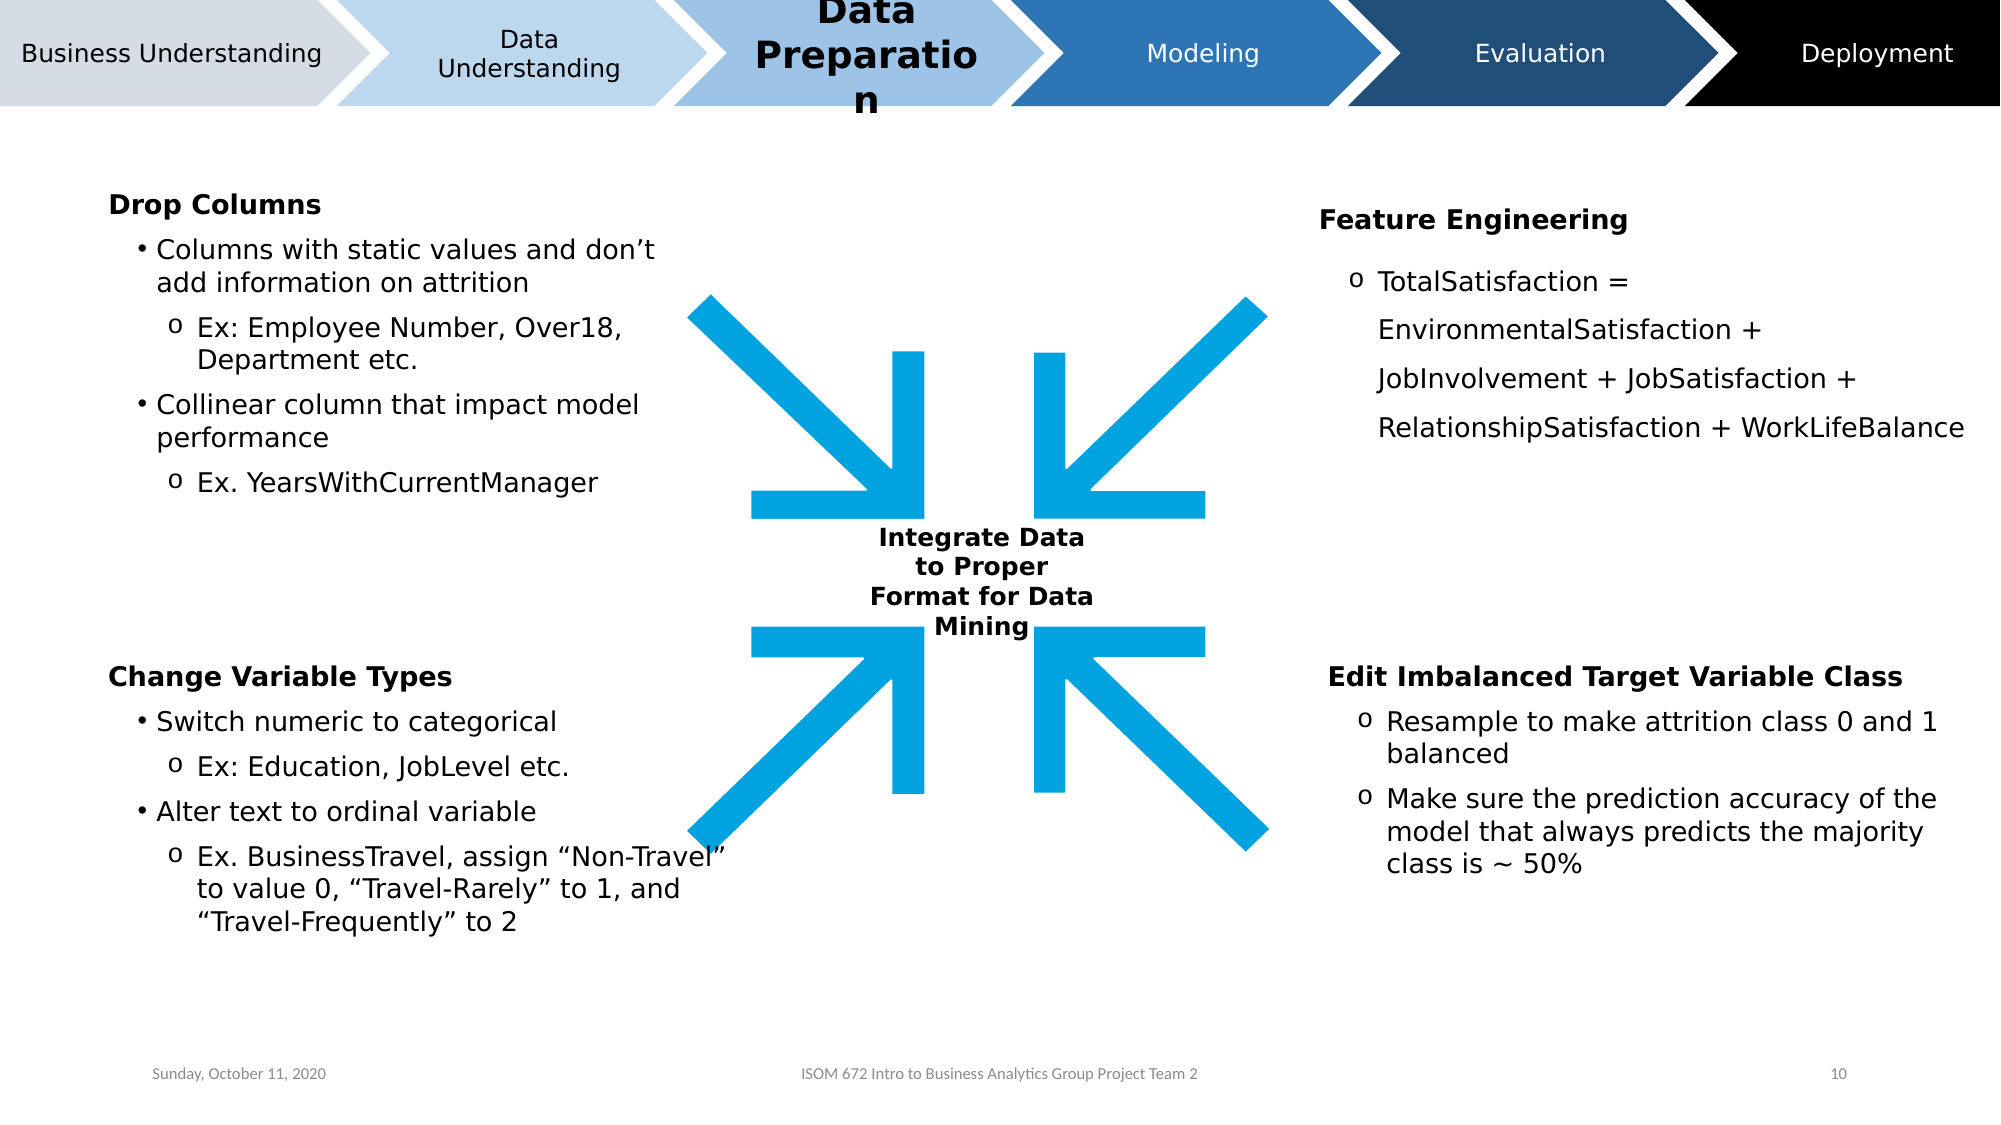

Business Understanding
Data Understanding
Data Preparation
Modeling
Evaluation
Deployment
Feature Engineering
TotalSatisfaction = EnvironmentalSatisfaction + JobInvolvement + JobSatisfaction + RelationshipSatisfaction + WorkLifeBalance
Drop Columns
Columns with static values and don’t add information on attrition
Ex: Employee Number, Over18, Department etc.
Collinear column that impact model performance
Ex. YearsWithCurrentManager

Integrate Data to Proper Format for Data Mining

Change Variable Types
Switch numeric to categorical
Ex: Education, JobLevel etc.
Alter text to ordinal variable
Ex. BusinessTravel, assign “Non-Travel” to value 0, “Travel-Rarely” to 1, and “Travel-Frequently” to 2

Edit Imbalanced Target Variable Class
Resample to make attrition class 0 and 1 balanced
Make sure the prediction accuracy of the model that always predicts the majority class is ~ 50%

Sunday, October 11, 2020
ISOM 672 Intro to Business Analytics Group Project Team 2
10